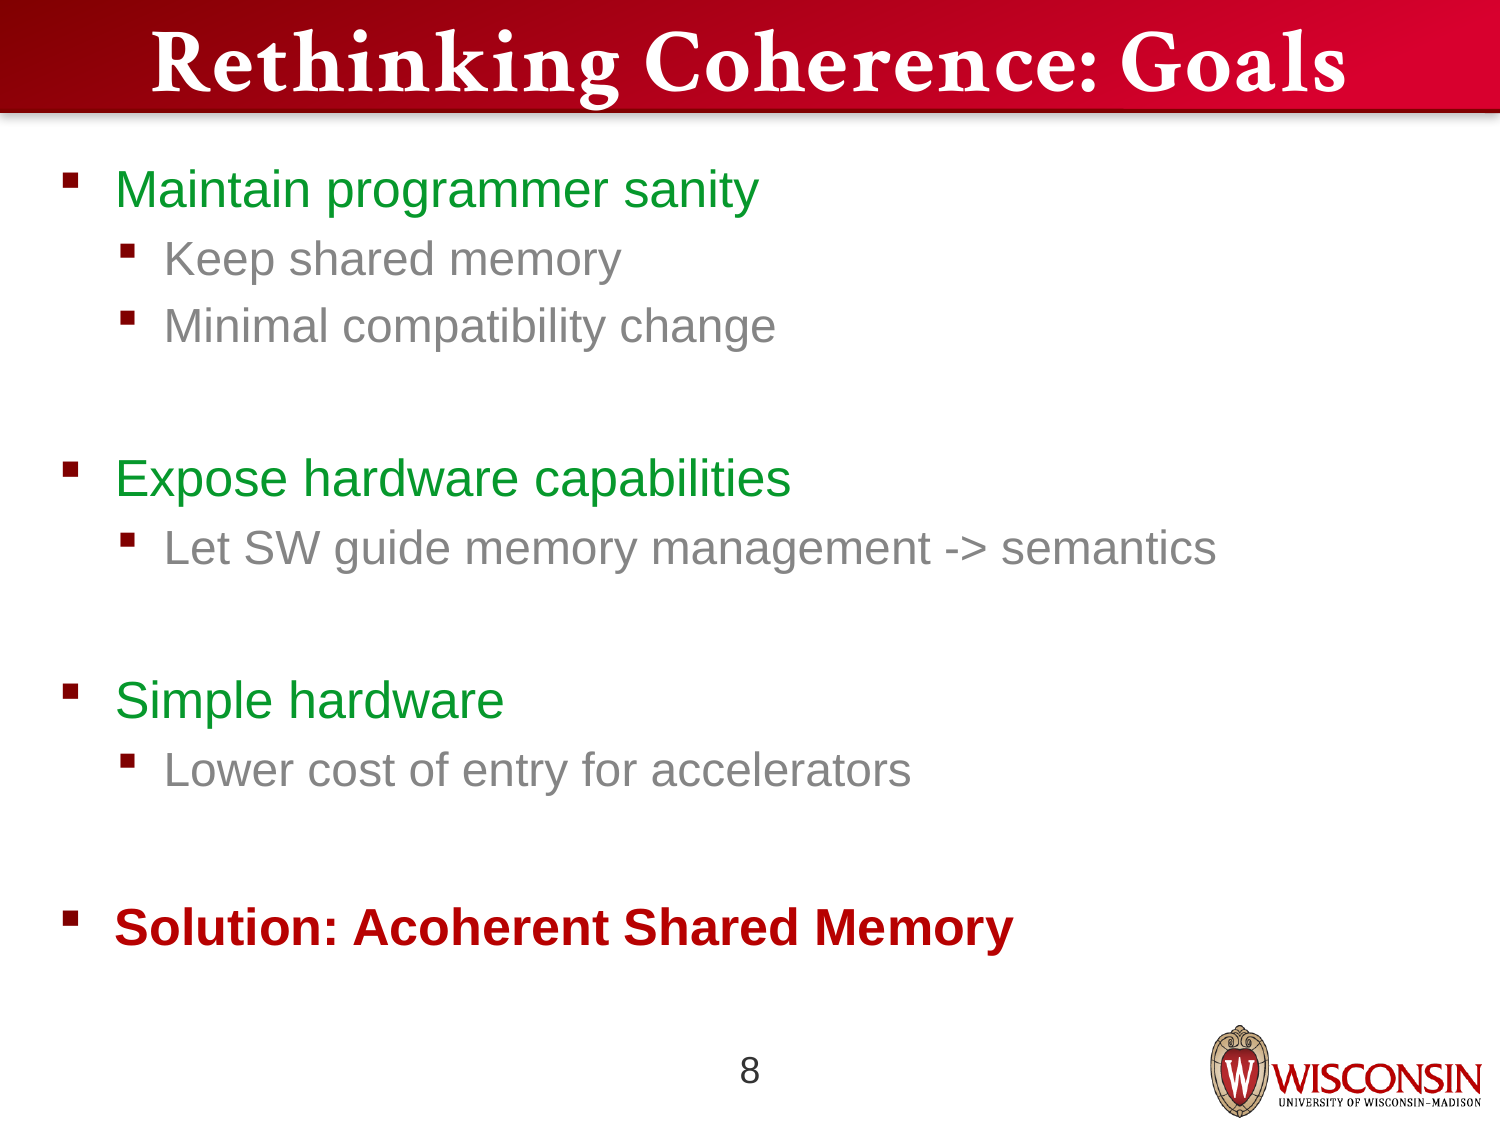

# Rethinking Coherence: Goals
Maintain programmer sanity
Keep shared memory
Minimal compatibility change

Expose hardware capabilities
Let SW guide memory management -> semantics

Simple hardware
Lower cost of entry for accelerators

Solution: Acoherent Shared Memory